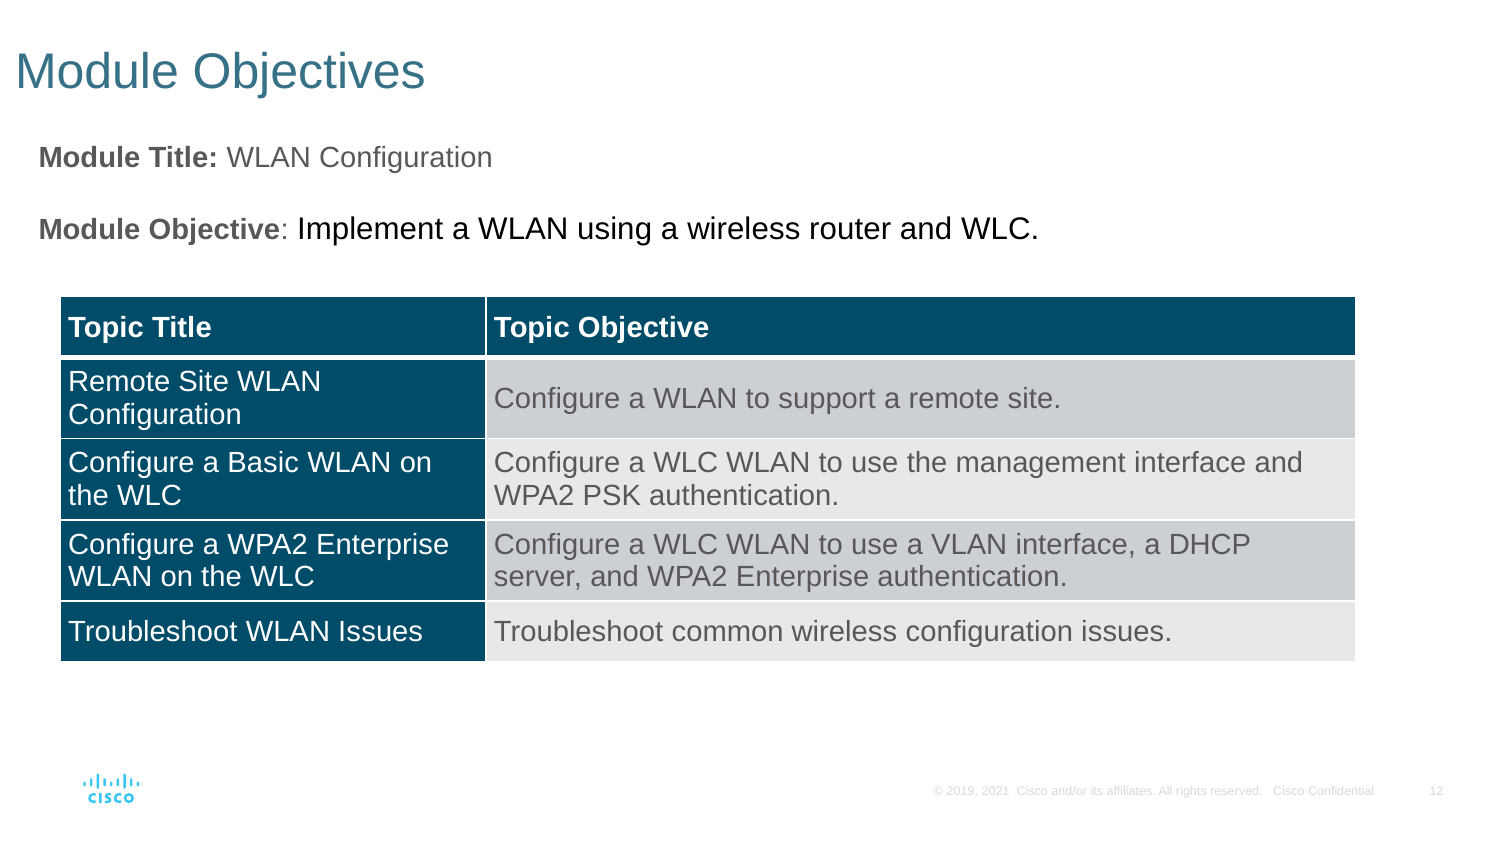

# Module Objectives
Module Title: WLAN Configuration

Module Objective: Implement a WLAN using a wireless router and WLC.

| Topic Title | Topic Objective |
| --- | --- |
| Remote Site WLAN Configuration | Configure a WLAN to support a remote site. |
| Configure a Basic WLAN on the WLC | Configure a WLC WLAN to use the management interface and WPA2 PSK authentication. |
| Configure a WPA2 Enterprise WLAN on the WLC | Configure a WLC WLAN to use a VLAN interface, a DHCP server, and WPA2 Enterprise authentication. |
| Troubleshoot WLAN Issues | Troubleshoot common wireless configuration issues. |